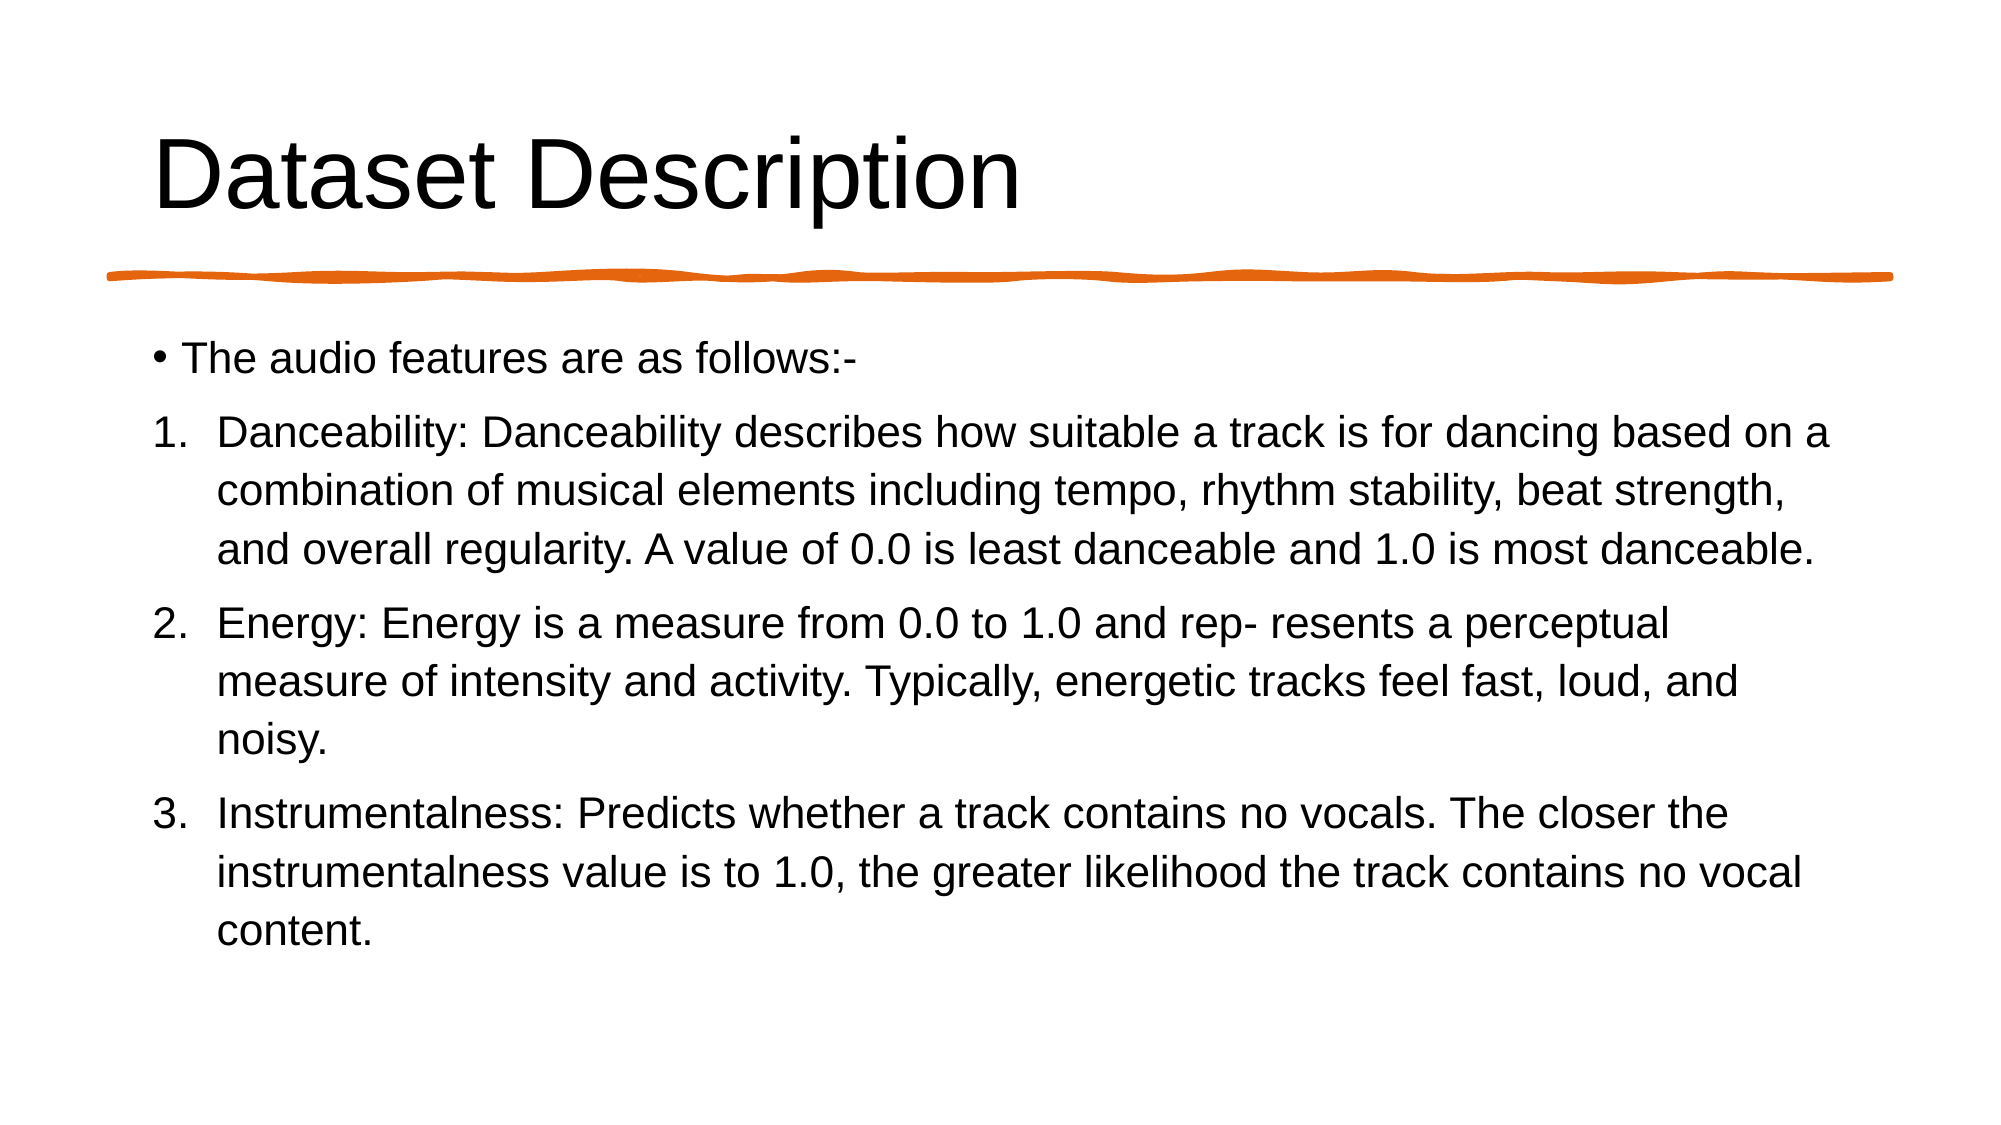

# Dataset Description

The audio features are as follows:-
Danceability: Danceability describes how suitable a track is for dancing based on a combination of musical elements including tempo, rhythm stability, beat strength, and overall regularity. A value of 0.0 is least danceable and 1.0 is most danceable.
Energy: Energy is a measure from 0.0 to 1.0 and rep- resents a perceptual measure of intensity and activity. Typically, energetic tracks feel fast, loud, and noisy.
Instrumentalness: Predicts whether a track contains no vocals. The closer the instrumentalness value is to 1.0, the greater likelihood the track contains no vocal content.